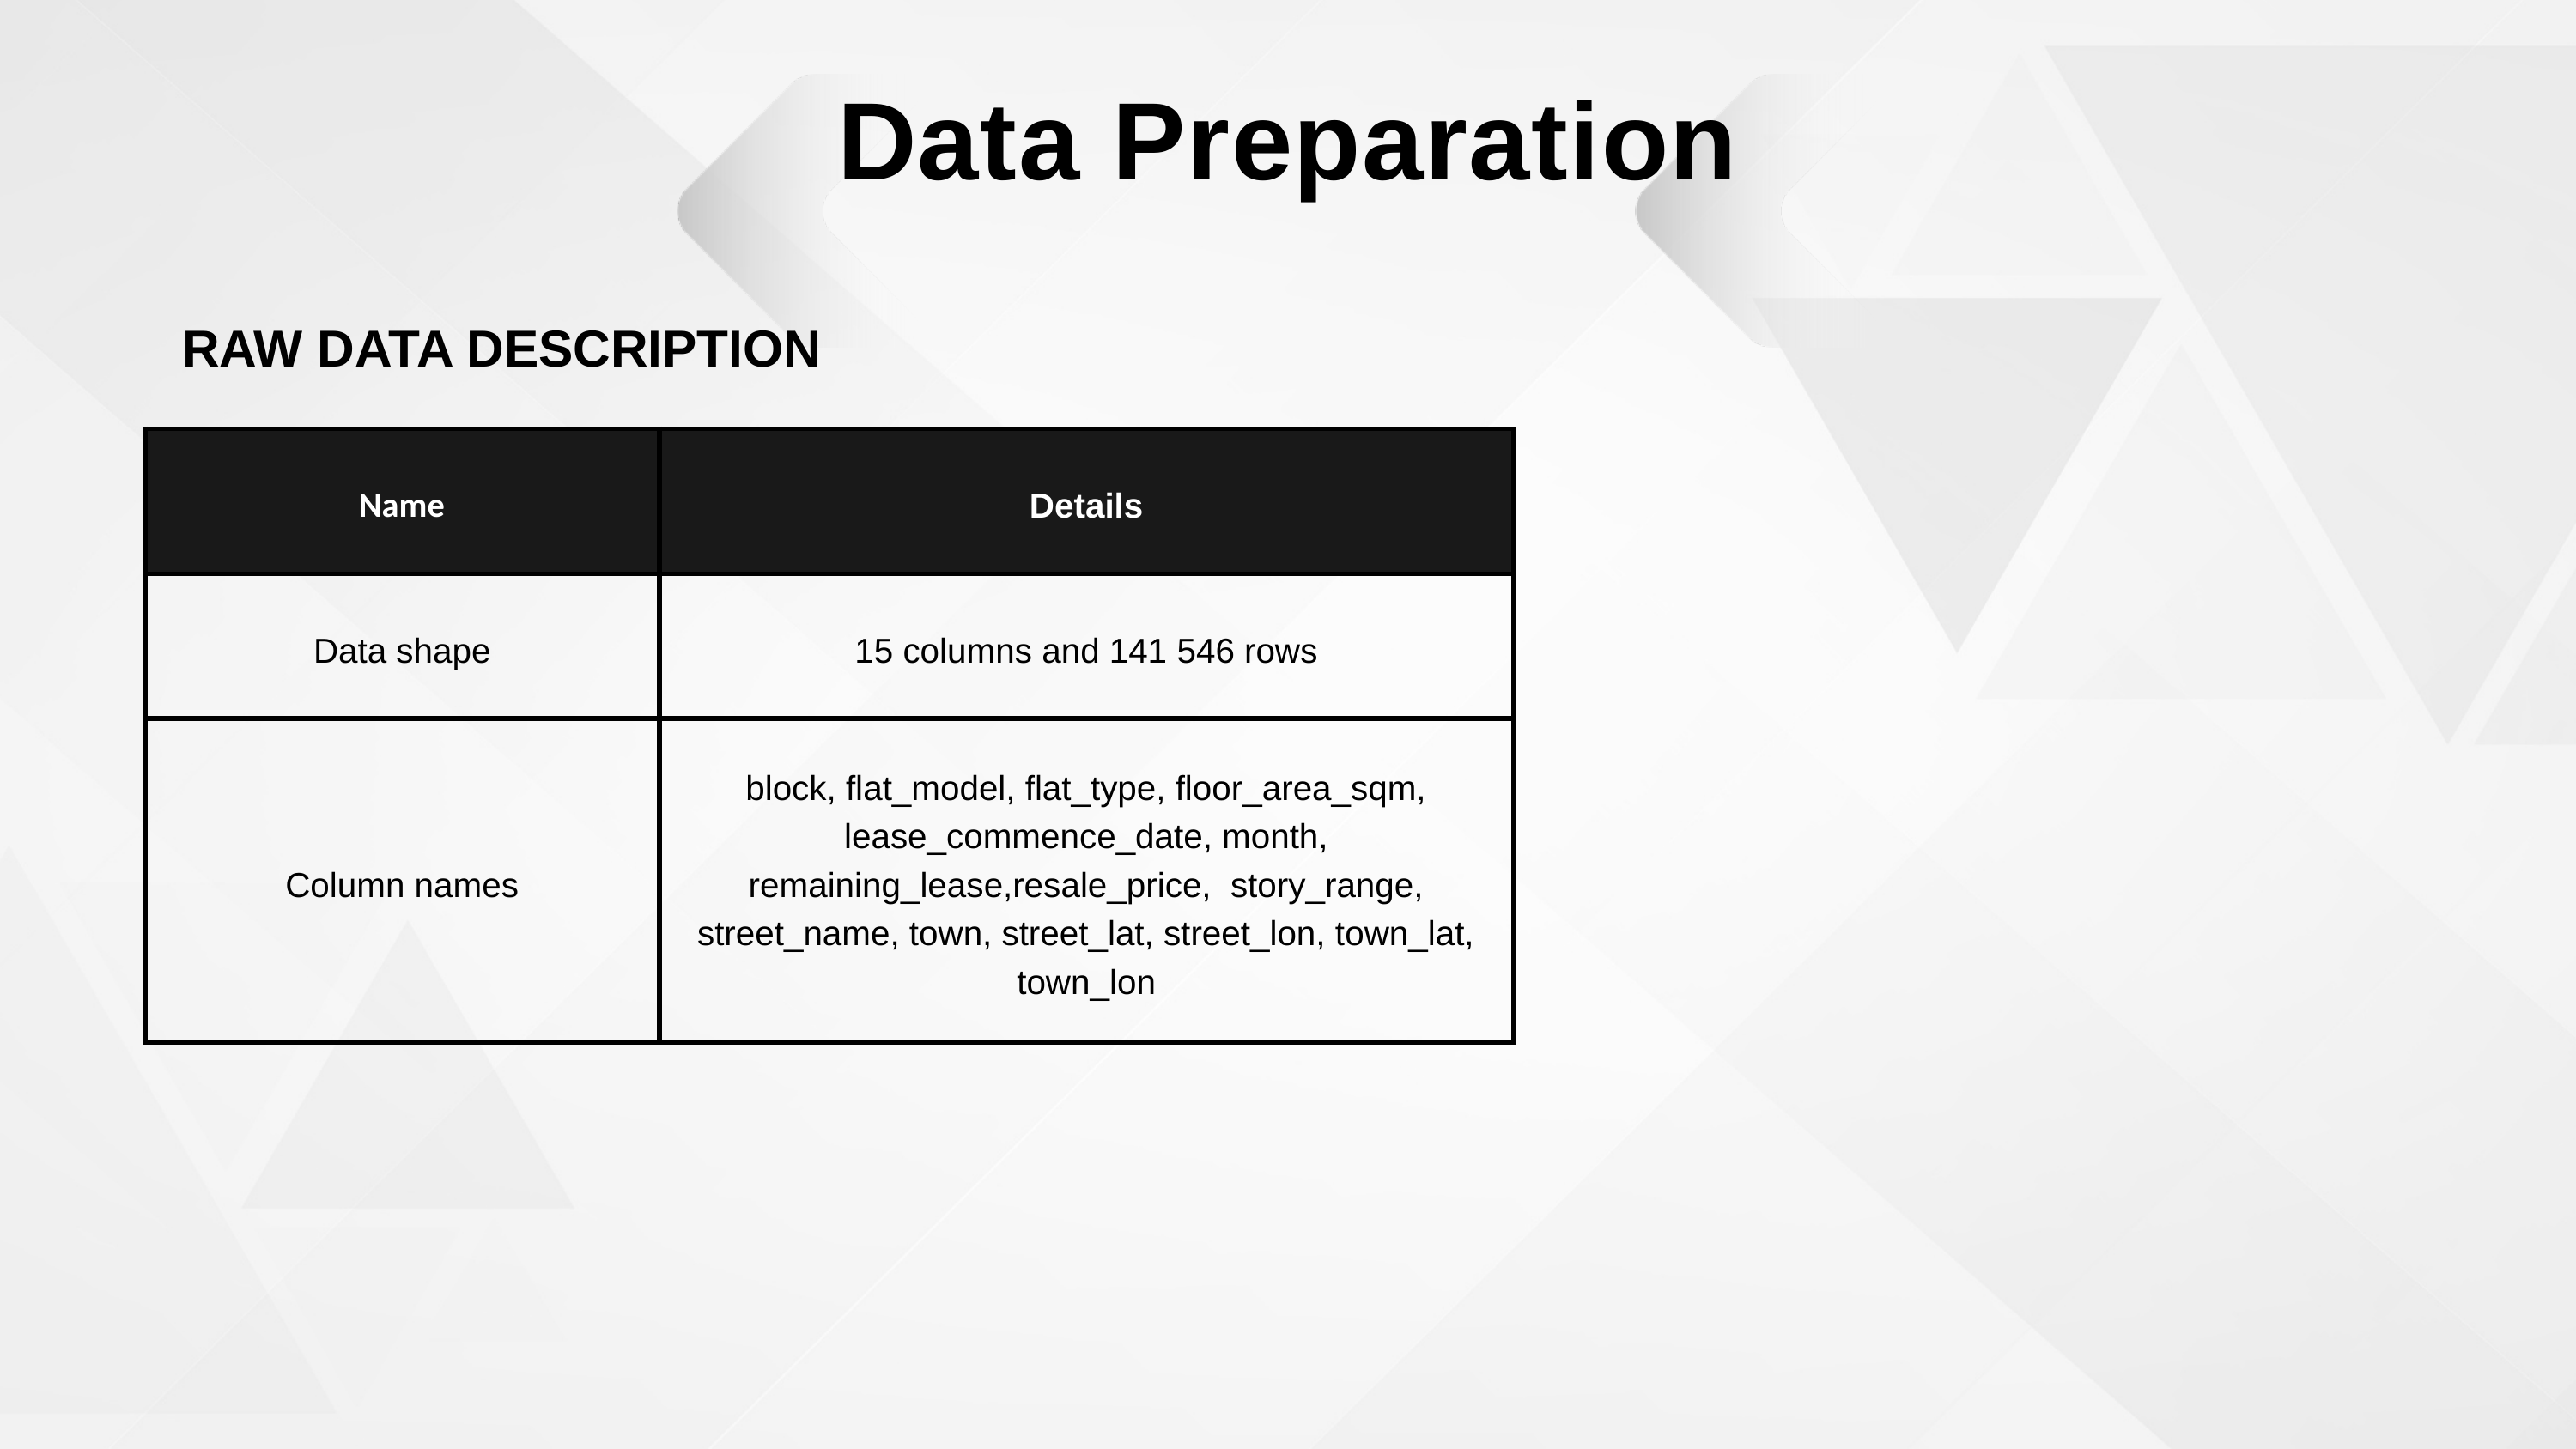

Data Preparation
RAW DATA DESCRIPTION
| Name | Details |
| --- | --- |
| Data shape | 15 columns and 141 546 rows |
| Column names | block, flat\_model, flat\_type, floor\_area\_sqm, lease\_commence\_date, month, remaining\_lease,resale\_price, story\_range, street\_name, town, street\_lat, street\_lon, town\_lat, town\_lon |